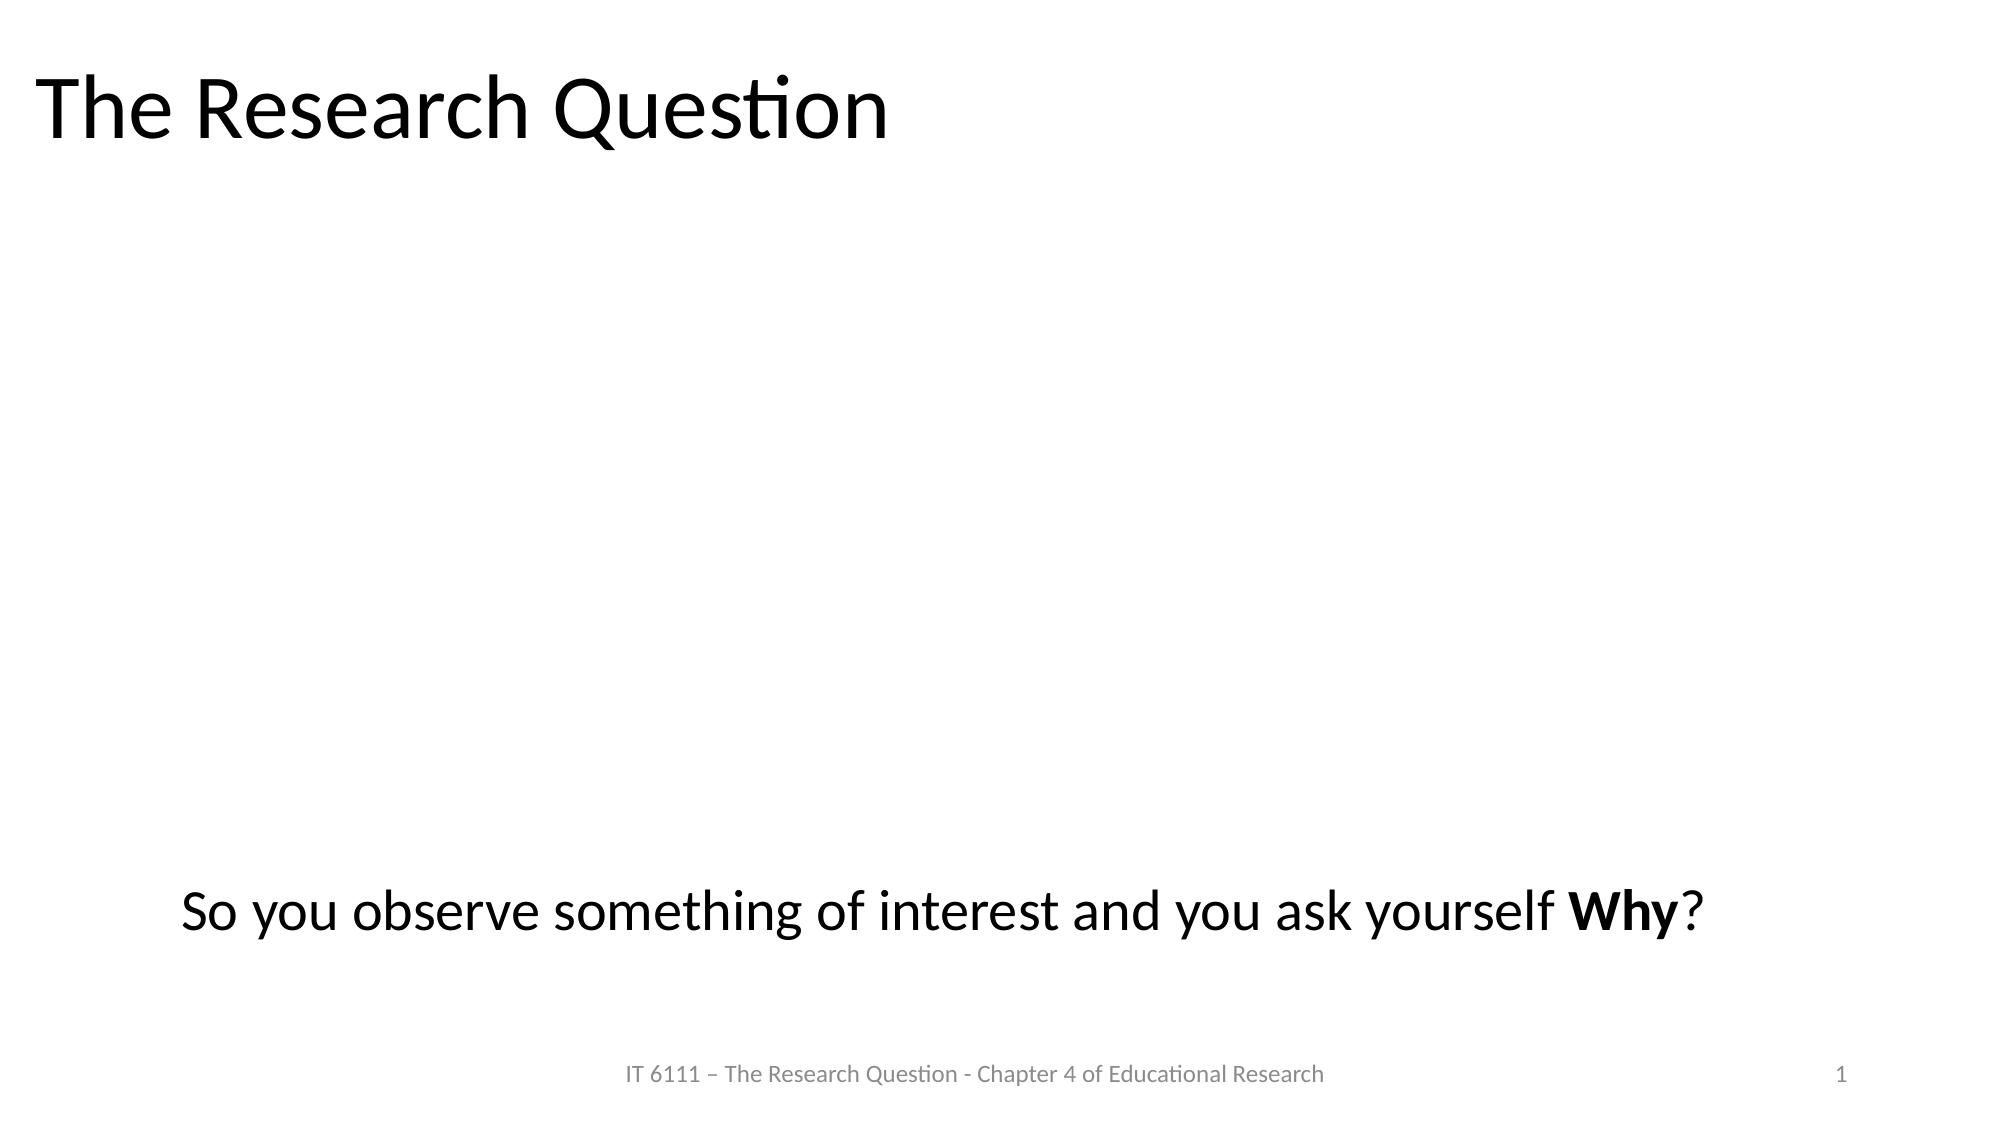

# The Research Question
So you observe something of interest and you ask yourself Why?

IT 6111 – The Research Question - Chapter 4 of Educational Research
1